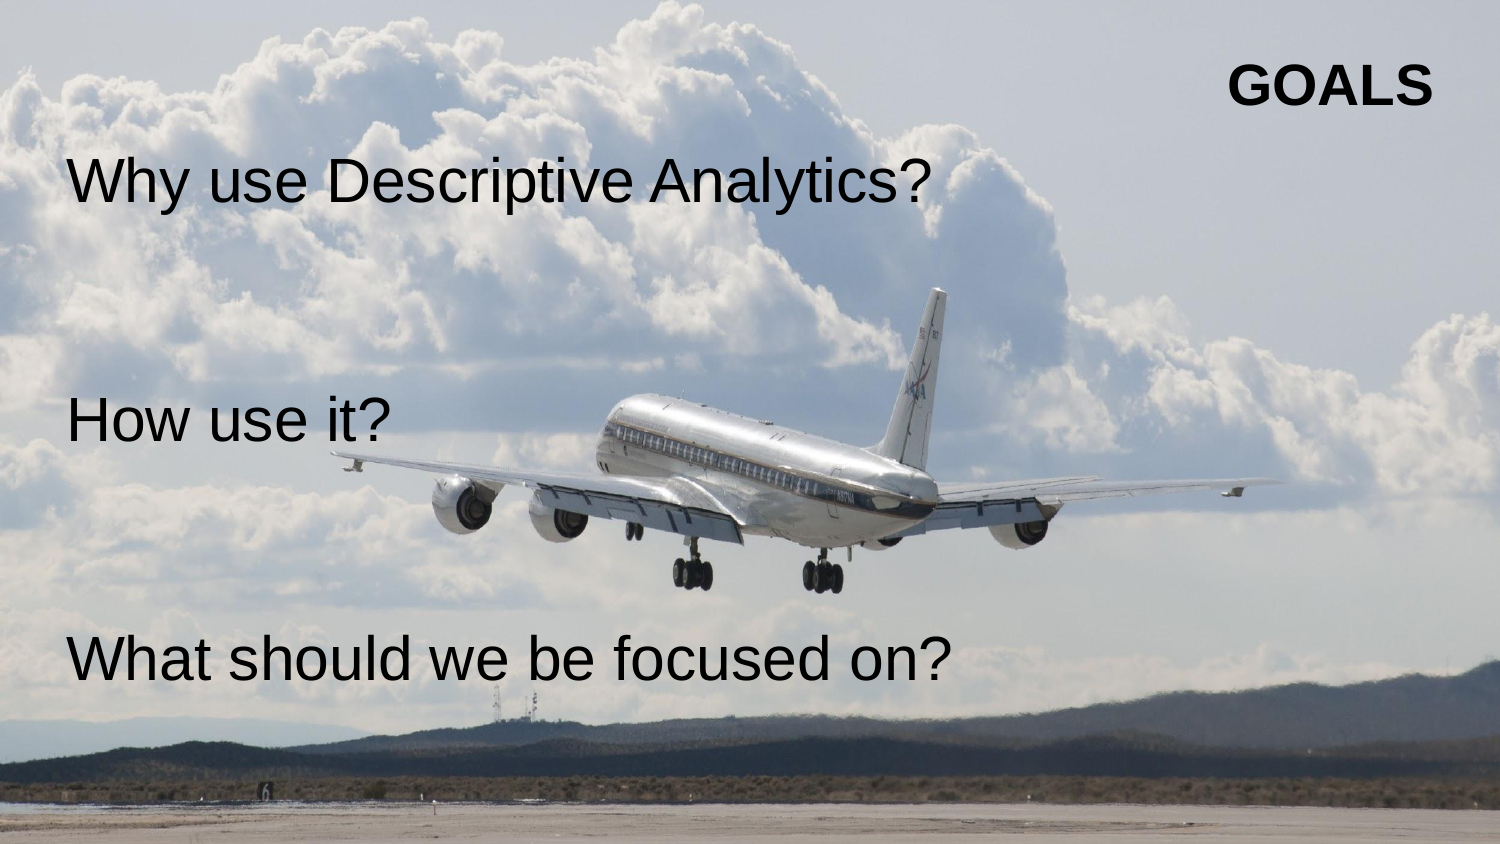

# GOALS
Why use Descriptive Analytics?

How use it?

What should we be focused on?